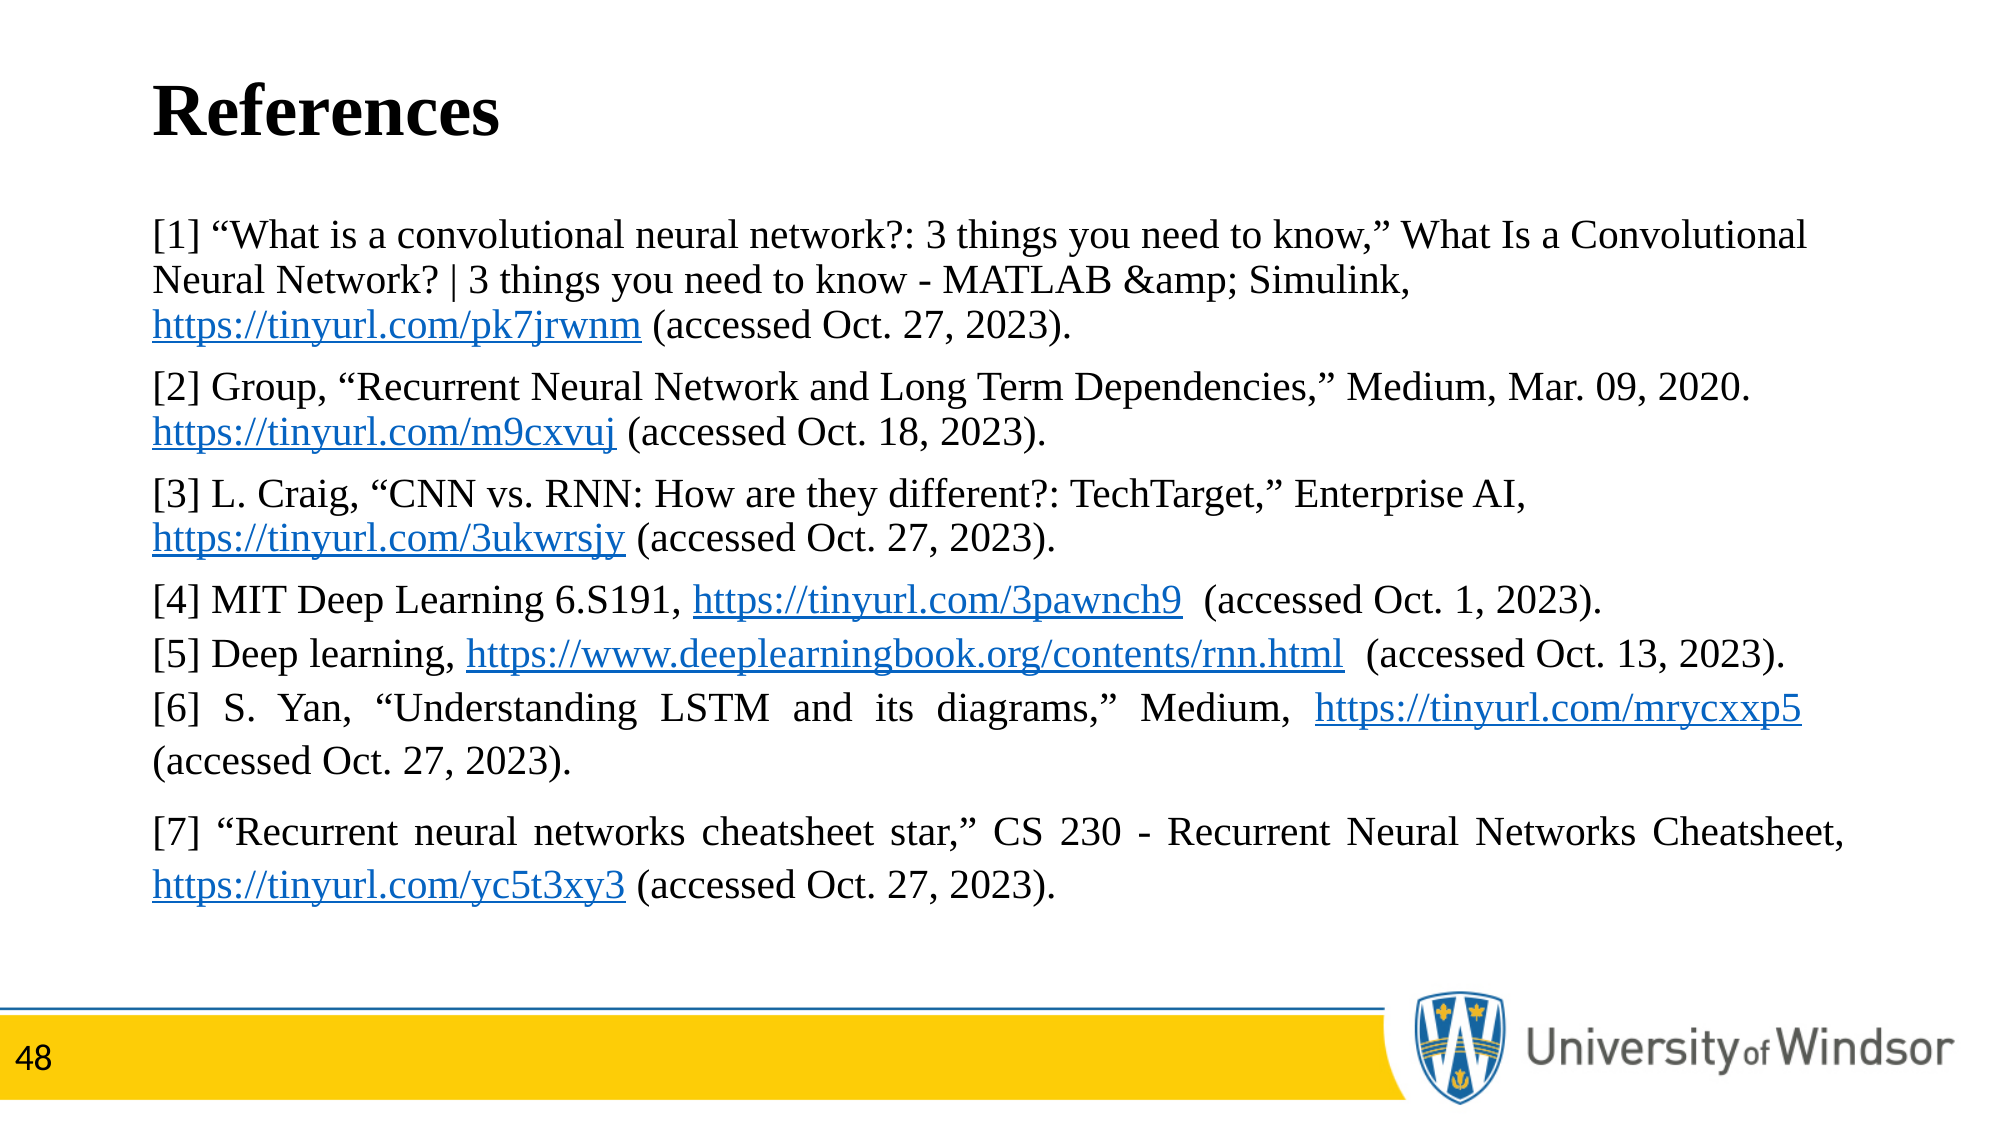

# References
[1] “What is a convolutional neural network?: 3 things you need to know,” What Is a Convolutional Neural Network? | 3 things you need to know - MATLAB &amp; Simulink, https://tinyurl.com/pk7jrwnm (accessed Oct. 27, 2023).
[2] Group, “Recurrent Neural Network and Long Term Dependencies,” Medium, Mar. 09, 2020. https://tinyurl.com/m9cxvuj (accessed Oct. 18, 2023).
[3] L. Craig, “CNN vs. RNN: How are they different?: TechTarget,” Enterprise AI, https://tinyurl.com/3ukwrsjy (accessed Oct. 27, 2023).
[4] MIT Deep Learning 6.S191, https://tinyurl.com/3pawnch9  (accessed Oct. 1, 2023).
[5] Deep learning, https://www.deeplearningbook.org/contents/rnn.html  (accessed Oct. 13, 2023).
[6] S. Yan, “Understanding LSTM and its diagrams,” Medium, https://tinyurl.com/mrycxxp5   (accessed Oct. 27, 2023).
[7] “Recurrent neural networks cheatsheet star,” CS 230 - Recurrent Neural Networks Cheatsheet, https://tinyurl.com/yc5t3xy3 (accessed Oct. 27, 2023).
48